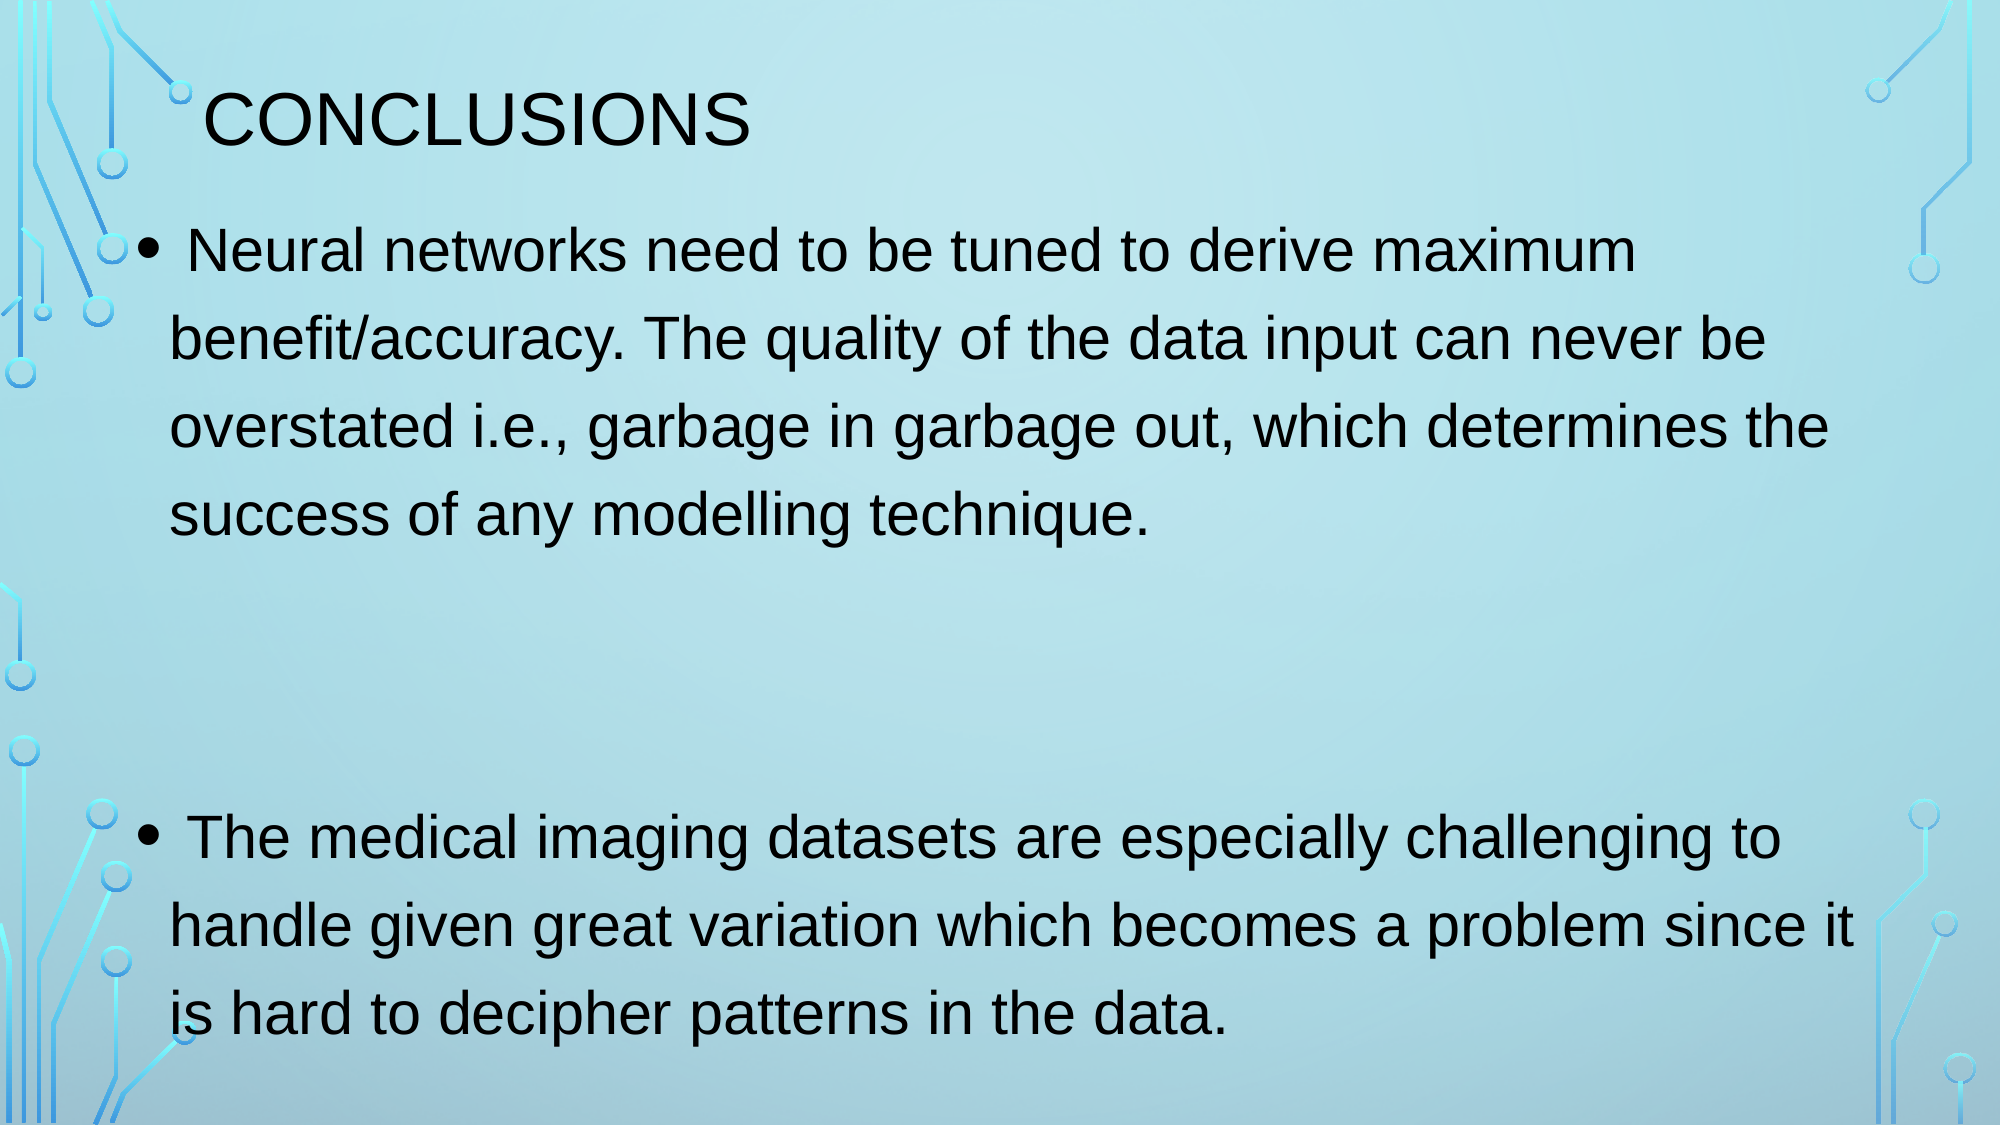

# conclusions
 Neural networks need to be tuned to derive maximum benefit/accuracy. The quality of the data input can never be overstated i.e., garbage in garbage out, which determines the success of any modelling technique.

 The medical imaging datasets are especially challenging to handle given great variation which becomes a problem since it is hard to decipher patterns in the data.